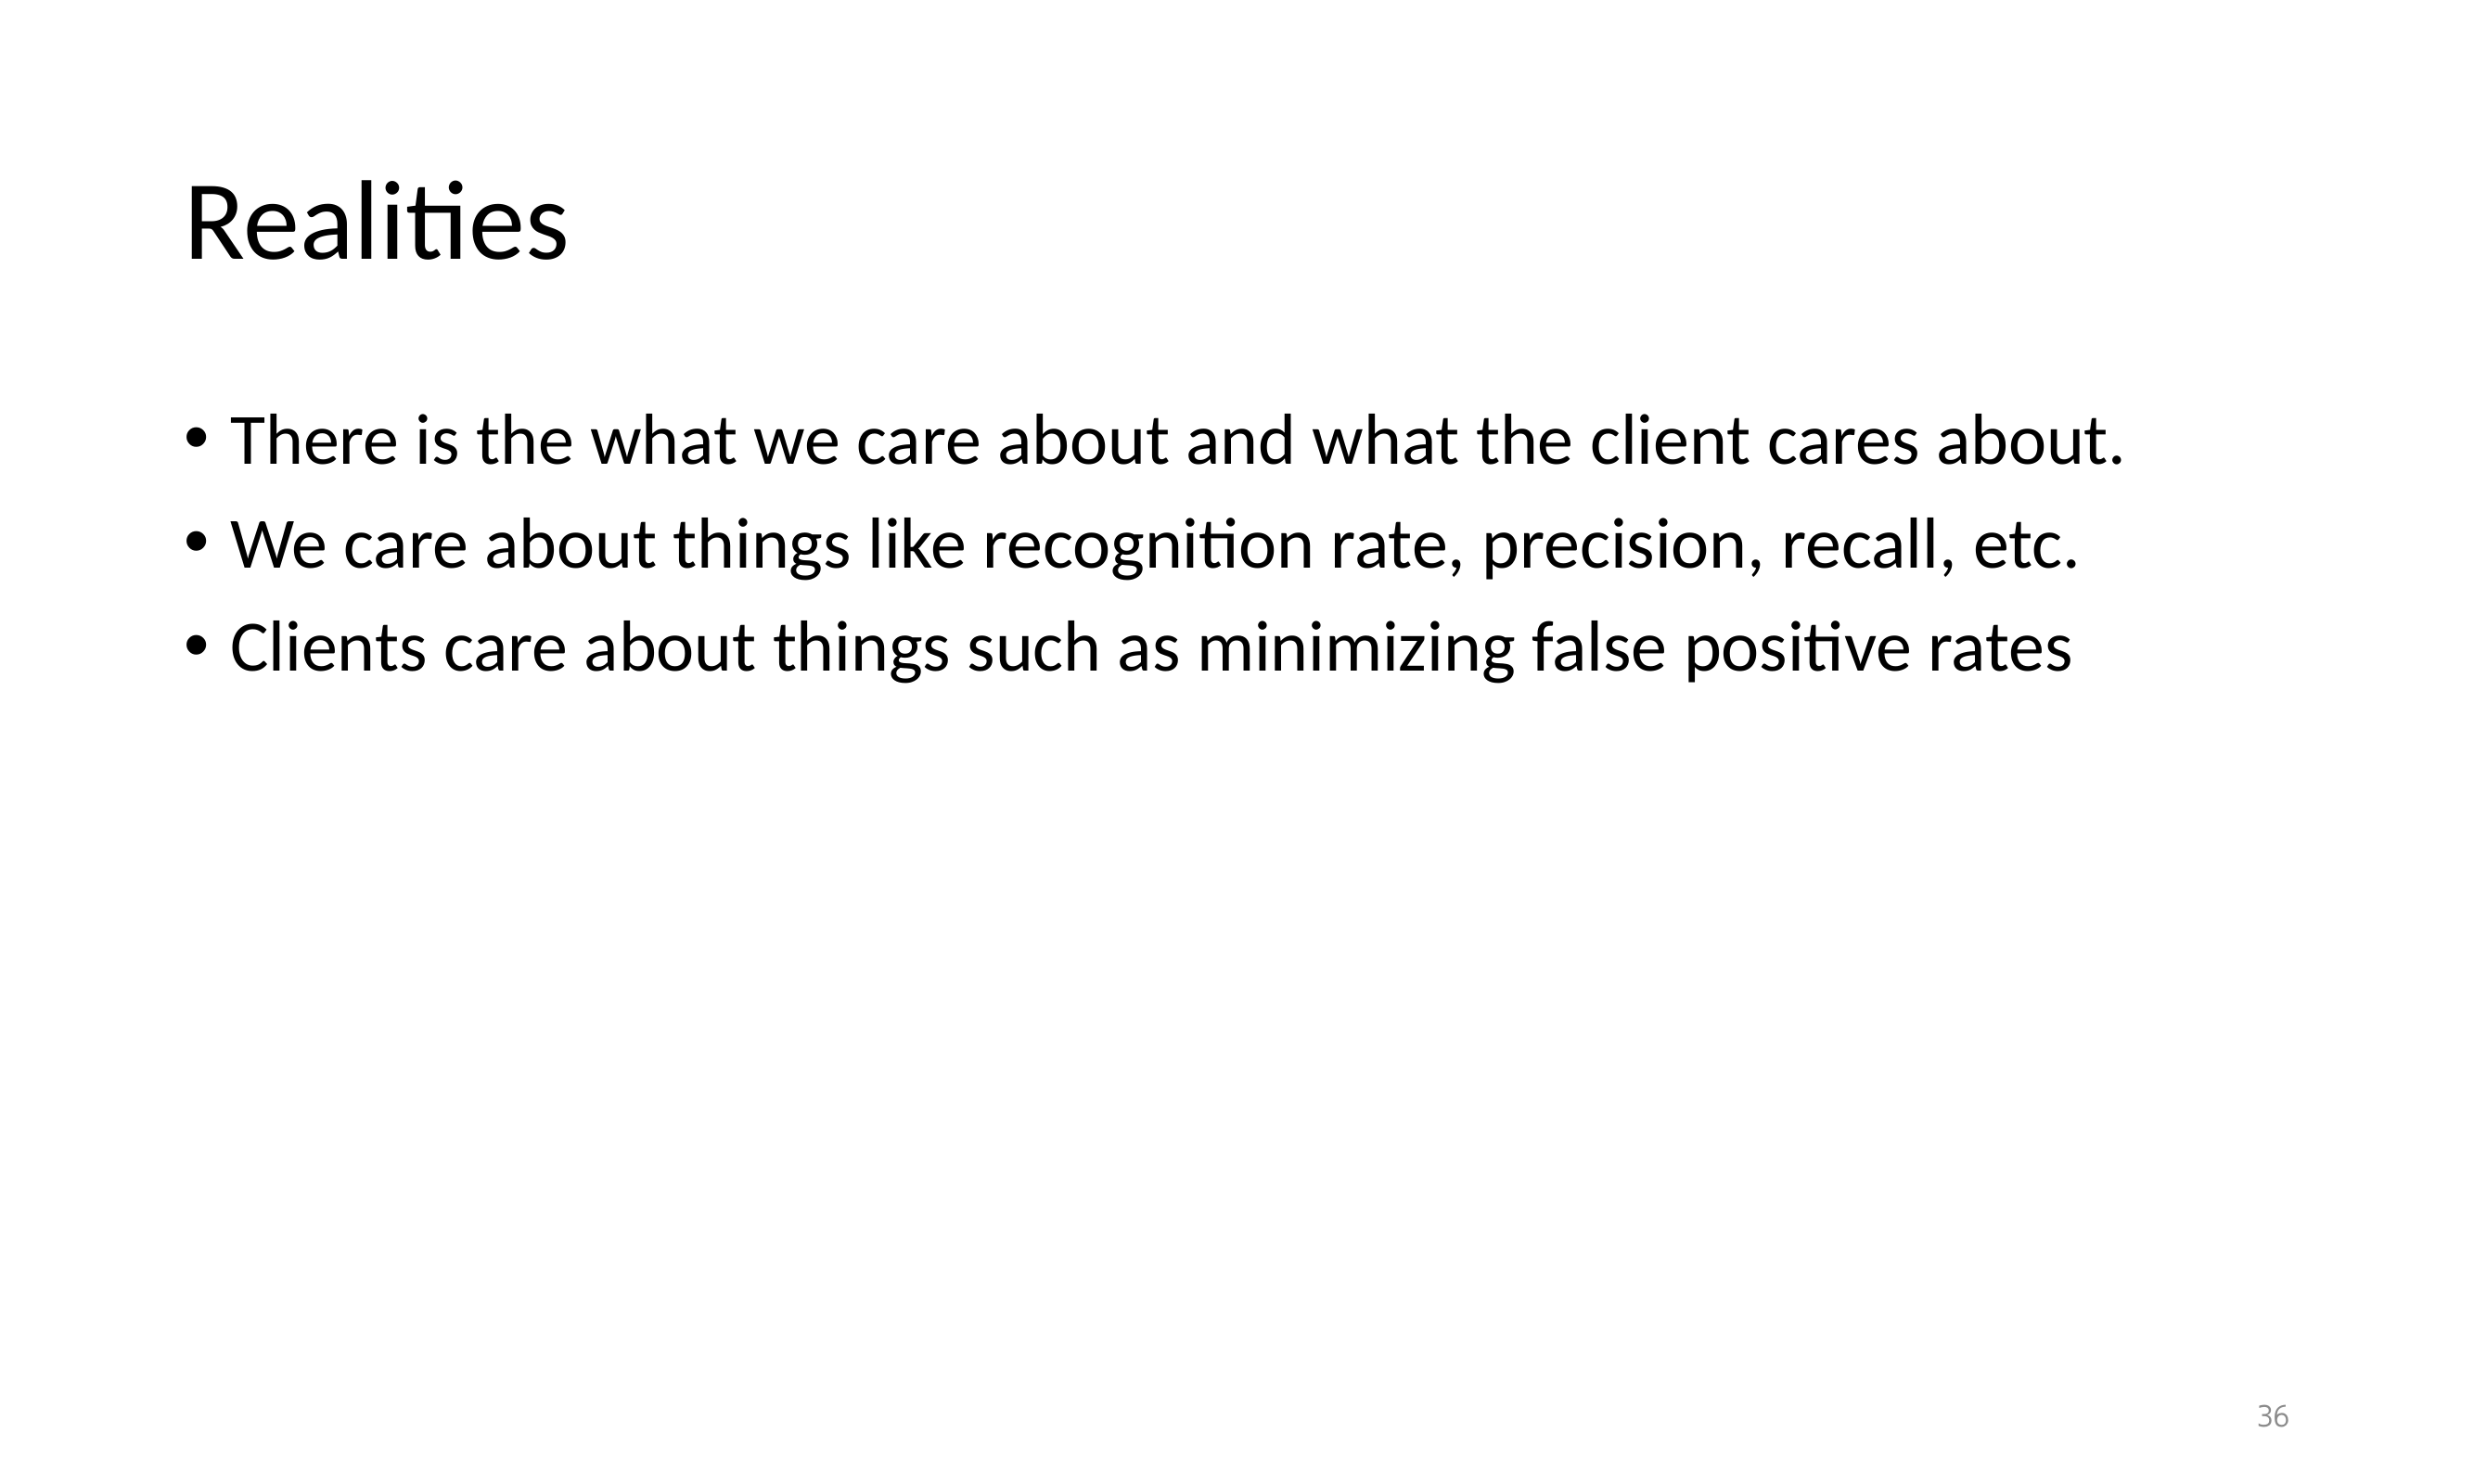

# Realities
There is the what we care about and what the client cares about.
We care about things like recognition rate, precision, recall, etc.
Clients care about things such as minimizing false positive rates

36